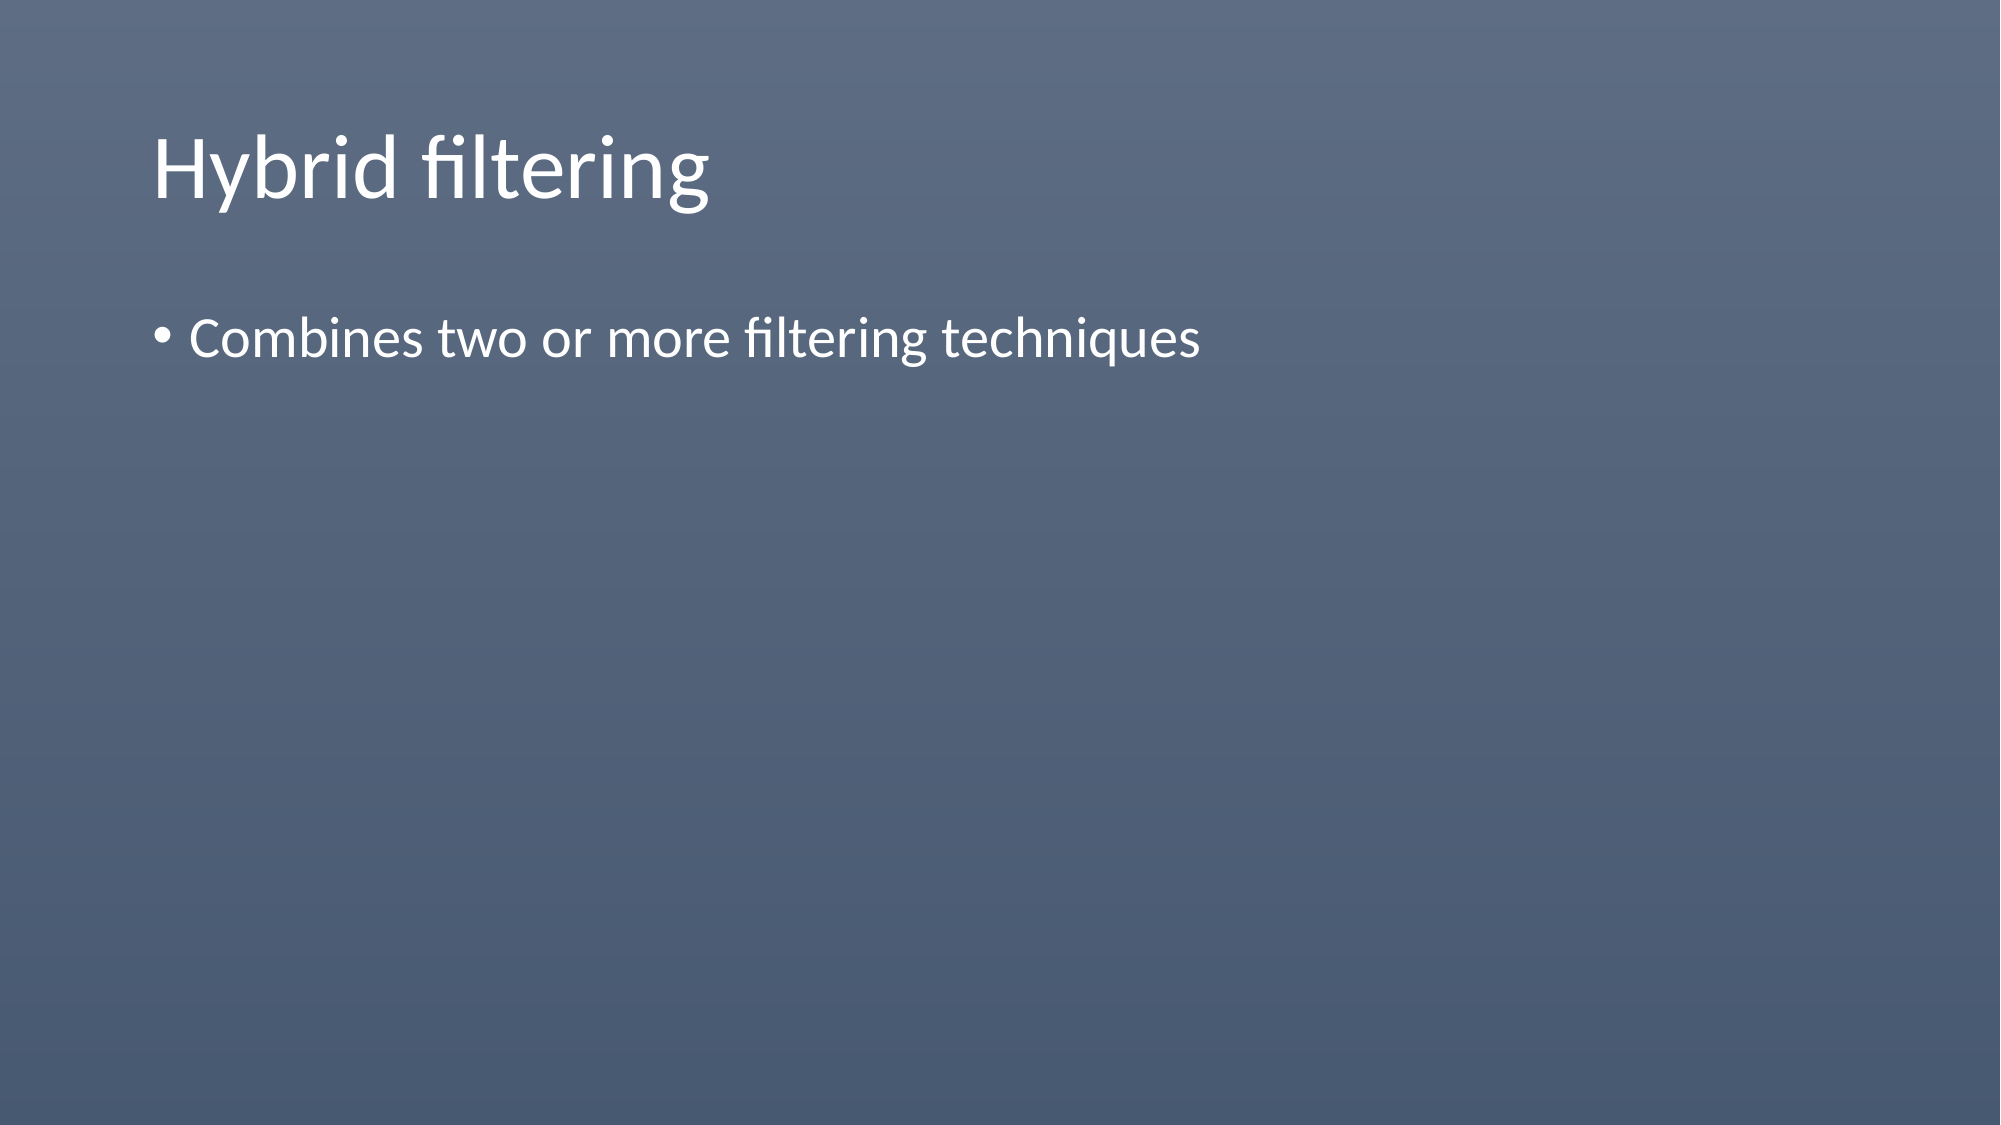

# Hybrid filtering
Combines two or more filtering techniques